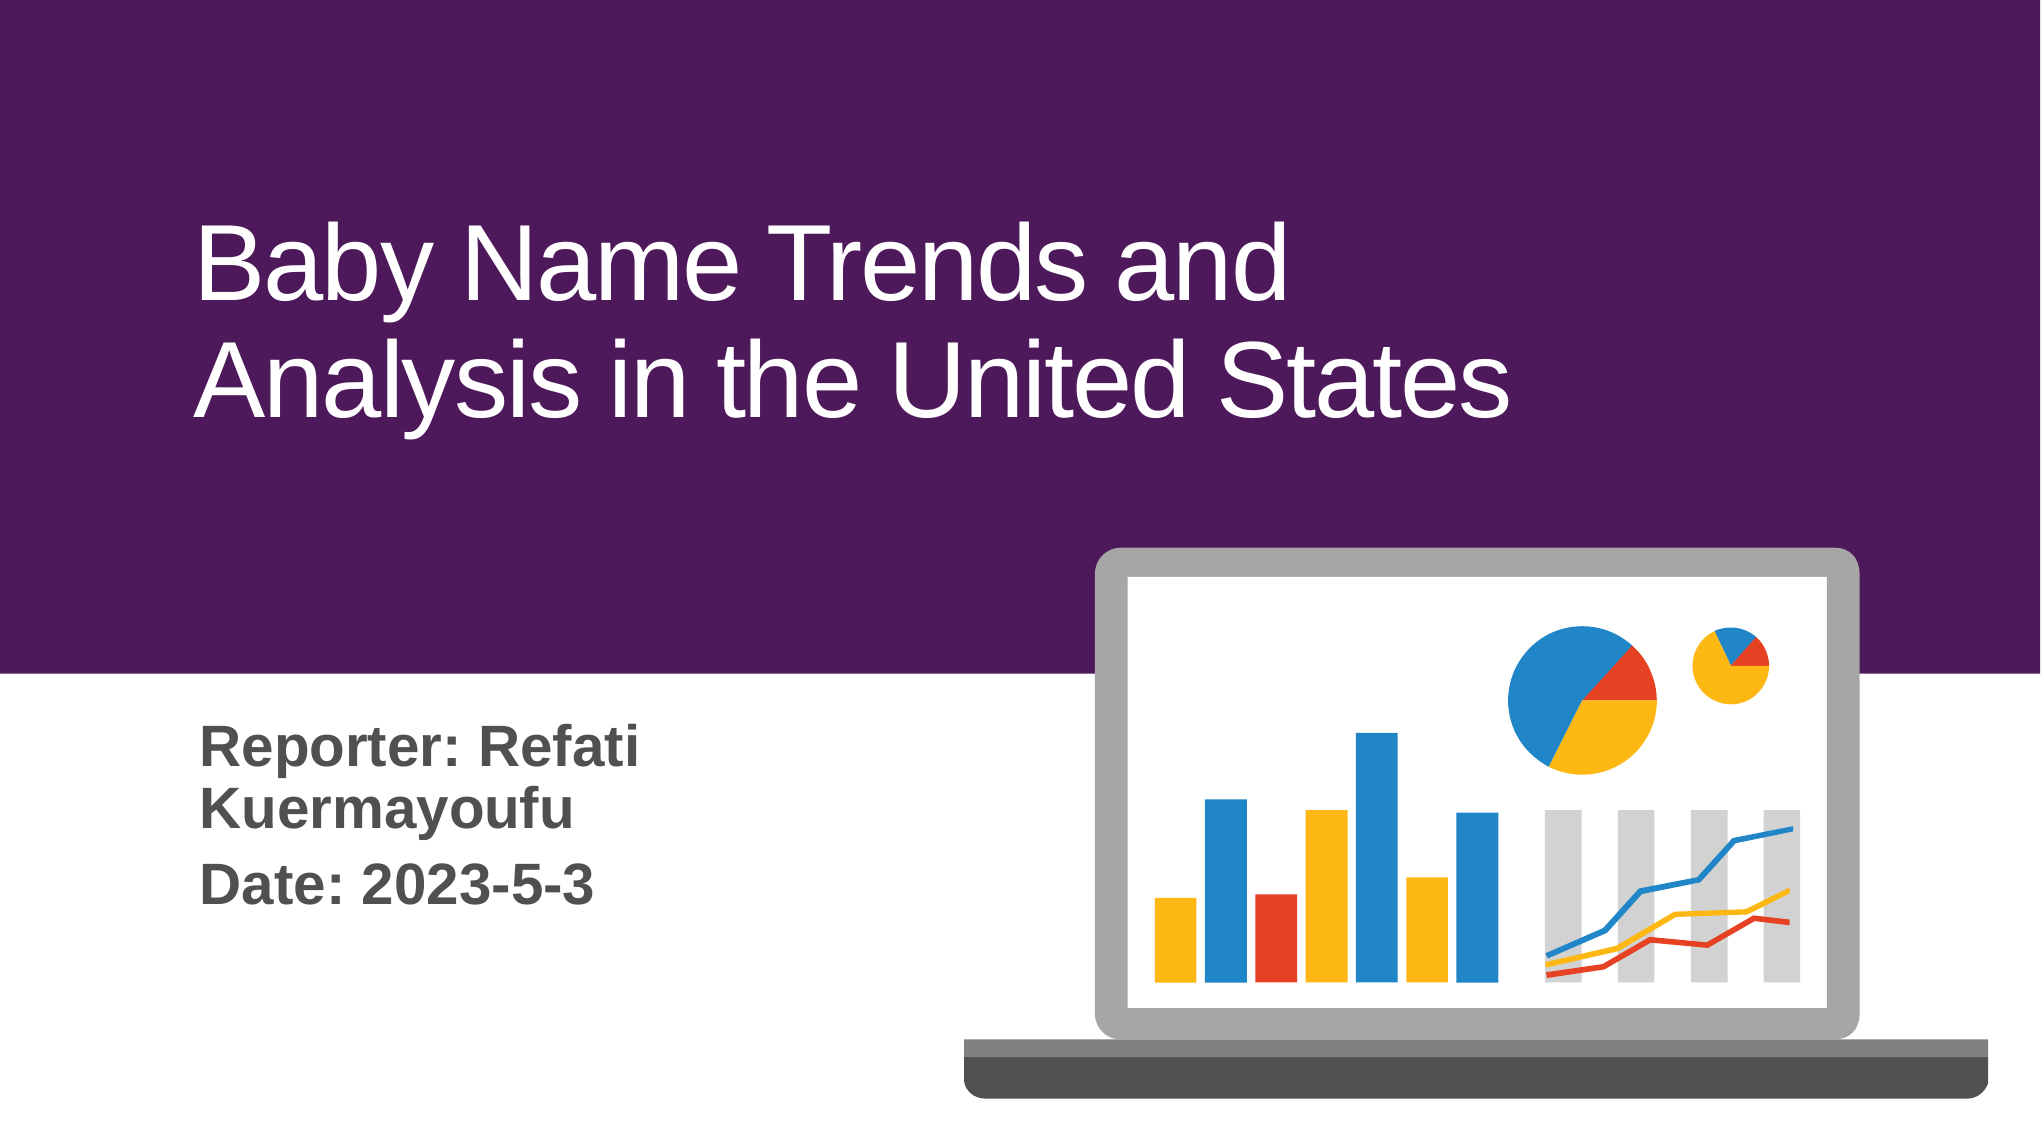

Baby Name Trends and Analysis in the United States

Reporter: Refati Kuermayoufu
Date: 2023-5-3